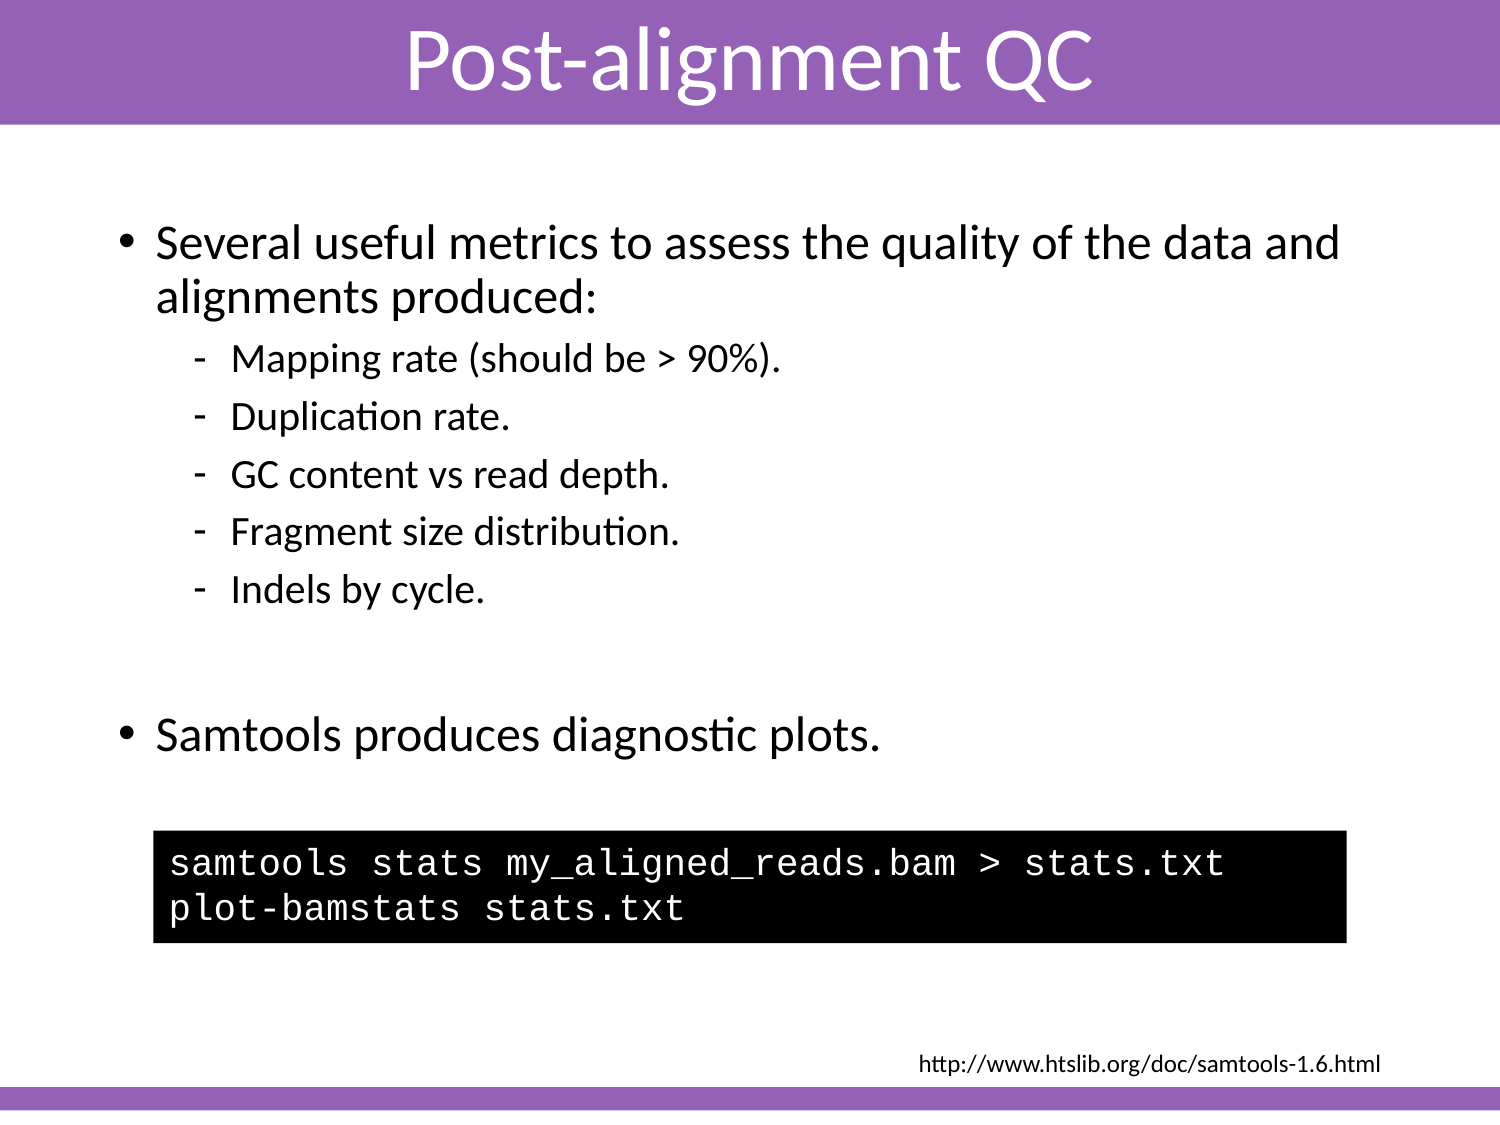

Post-alignment QC
Several useful metrics to assess the quality of the data and alignments produced:
Mapping rate (should be > 90%).
Duplication rate.
GC content vs read depth.
Fragment size distribution.
Indels by cycle.

Samtools produces diagnostic plots.
samtools stats my_aligned_reads.bam > stats.txt
plot-bamstats stats.txt
http://www.htslib.org/doc/samtools-1.6.html